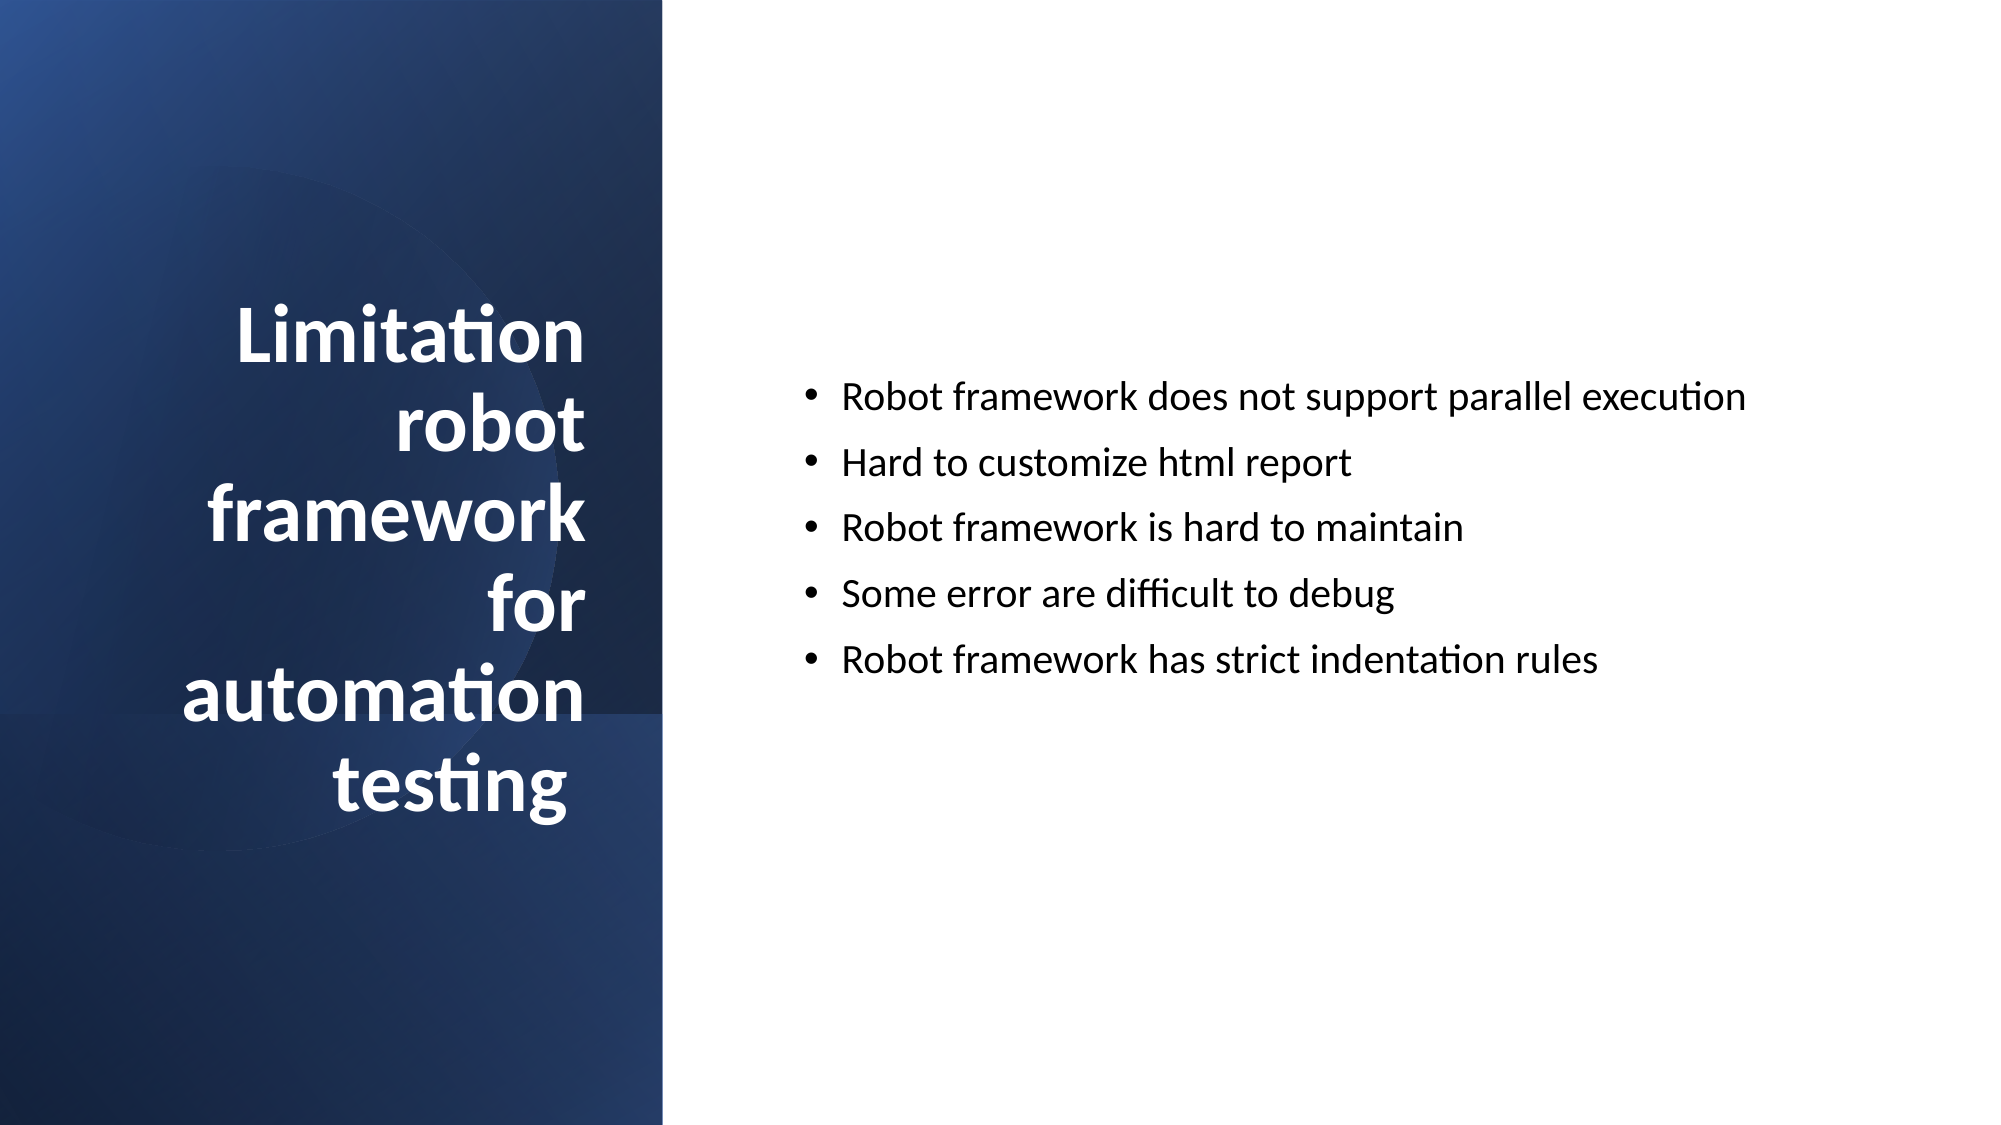

Robot framework does not support parallel execution
Hard to customize html report
Robot framework is hard to maintain
Some error are difficult to debug
Robot framework has strict indentation rules

# Limitation robot framework for automation testing